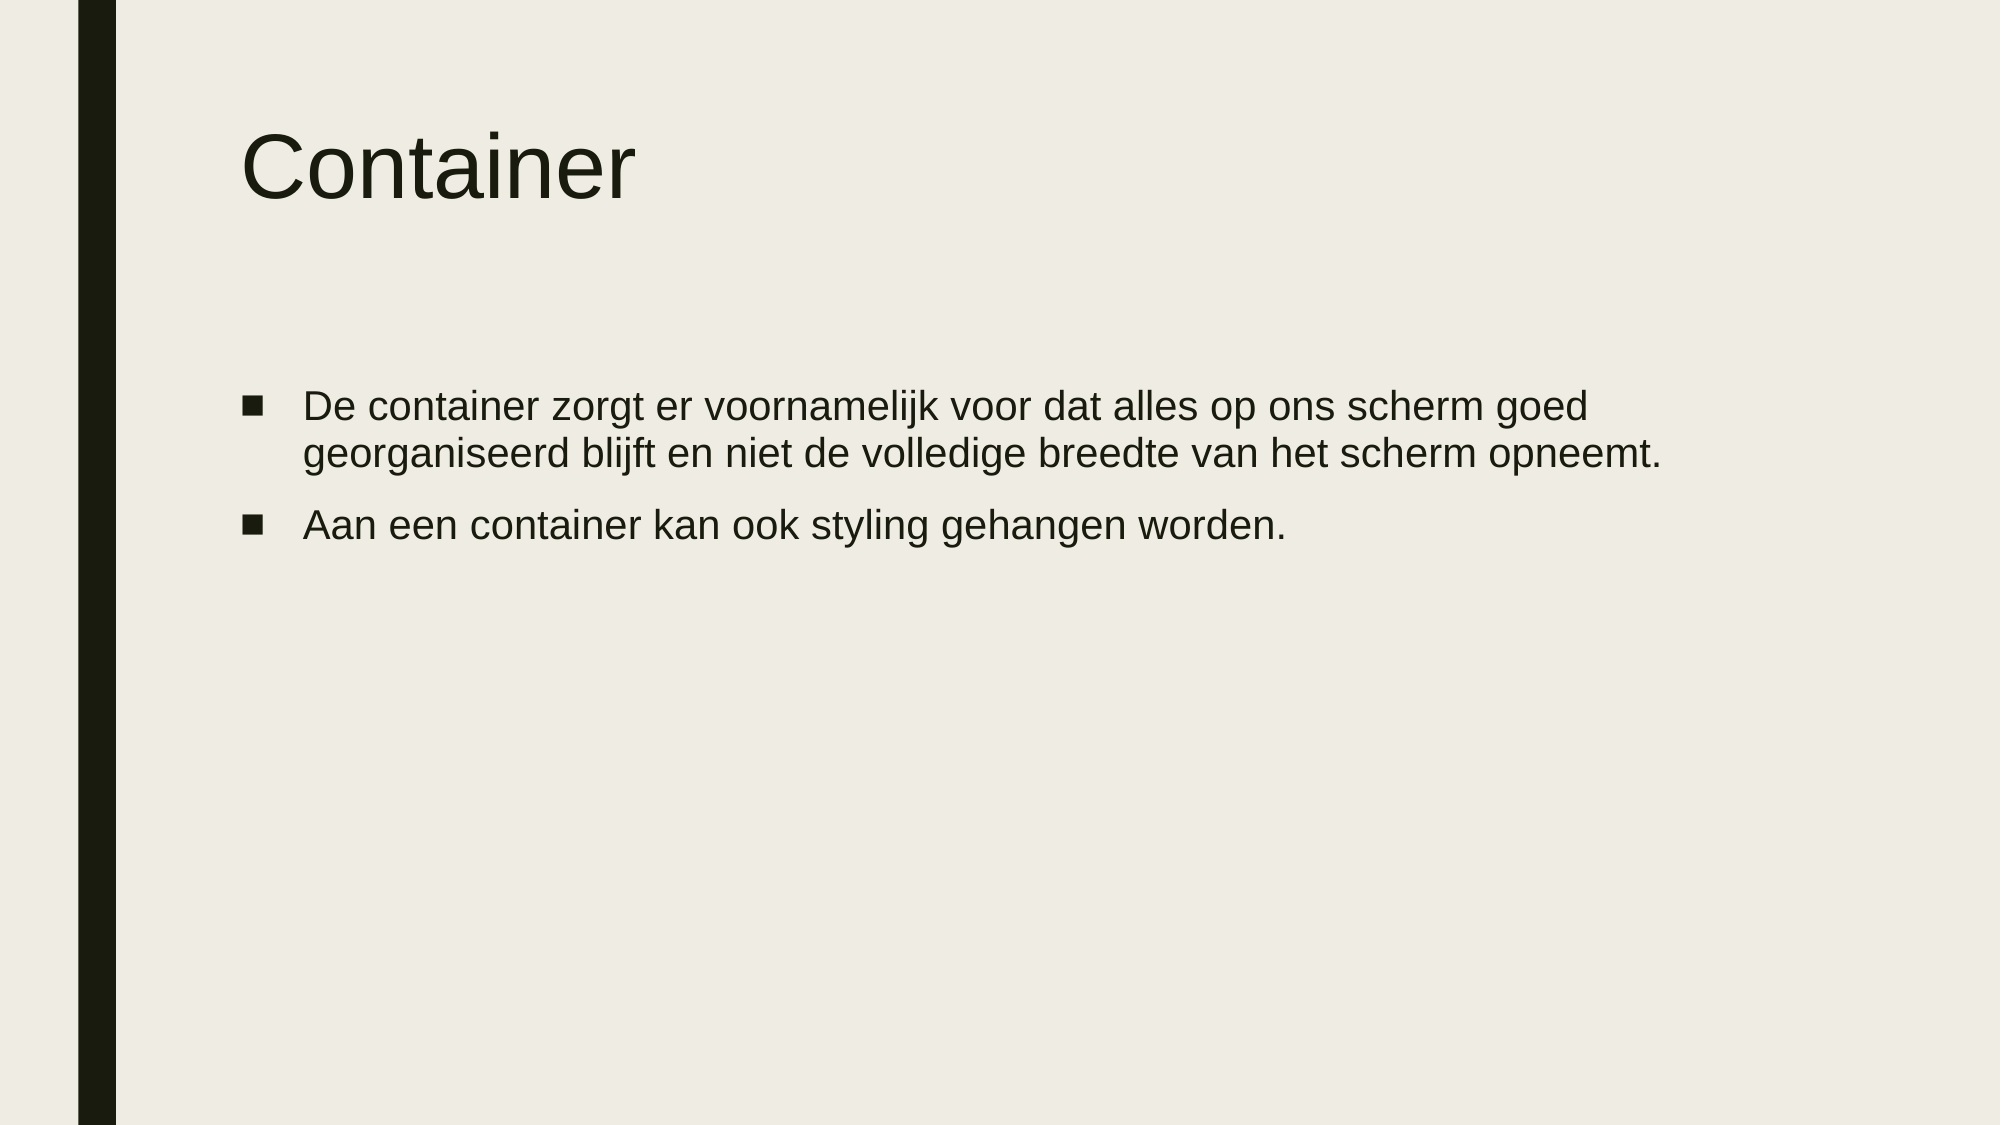

# Container
De container zorgt er voornamelijk voor dat alles op ons scherm goed georganiseerd blijft en niet de volledige breedte van het scherm opneemt.
Aan een container kan ook styling gehangen worden.